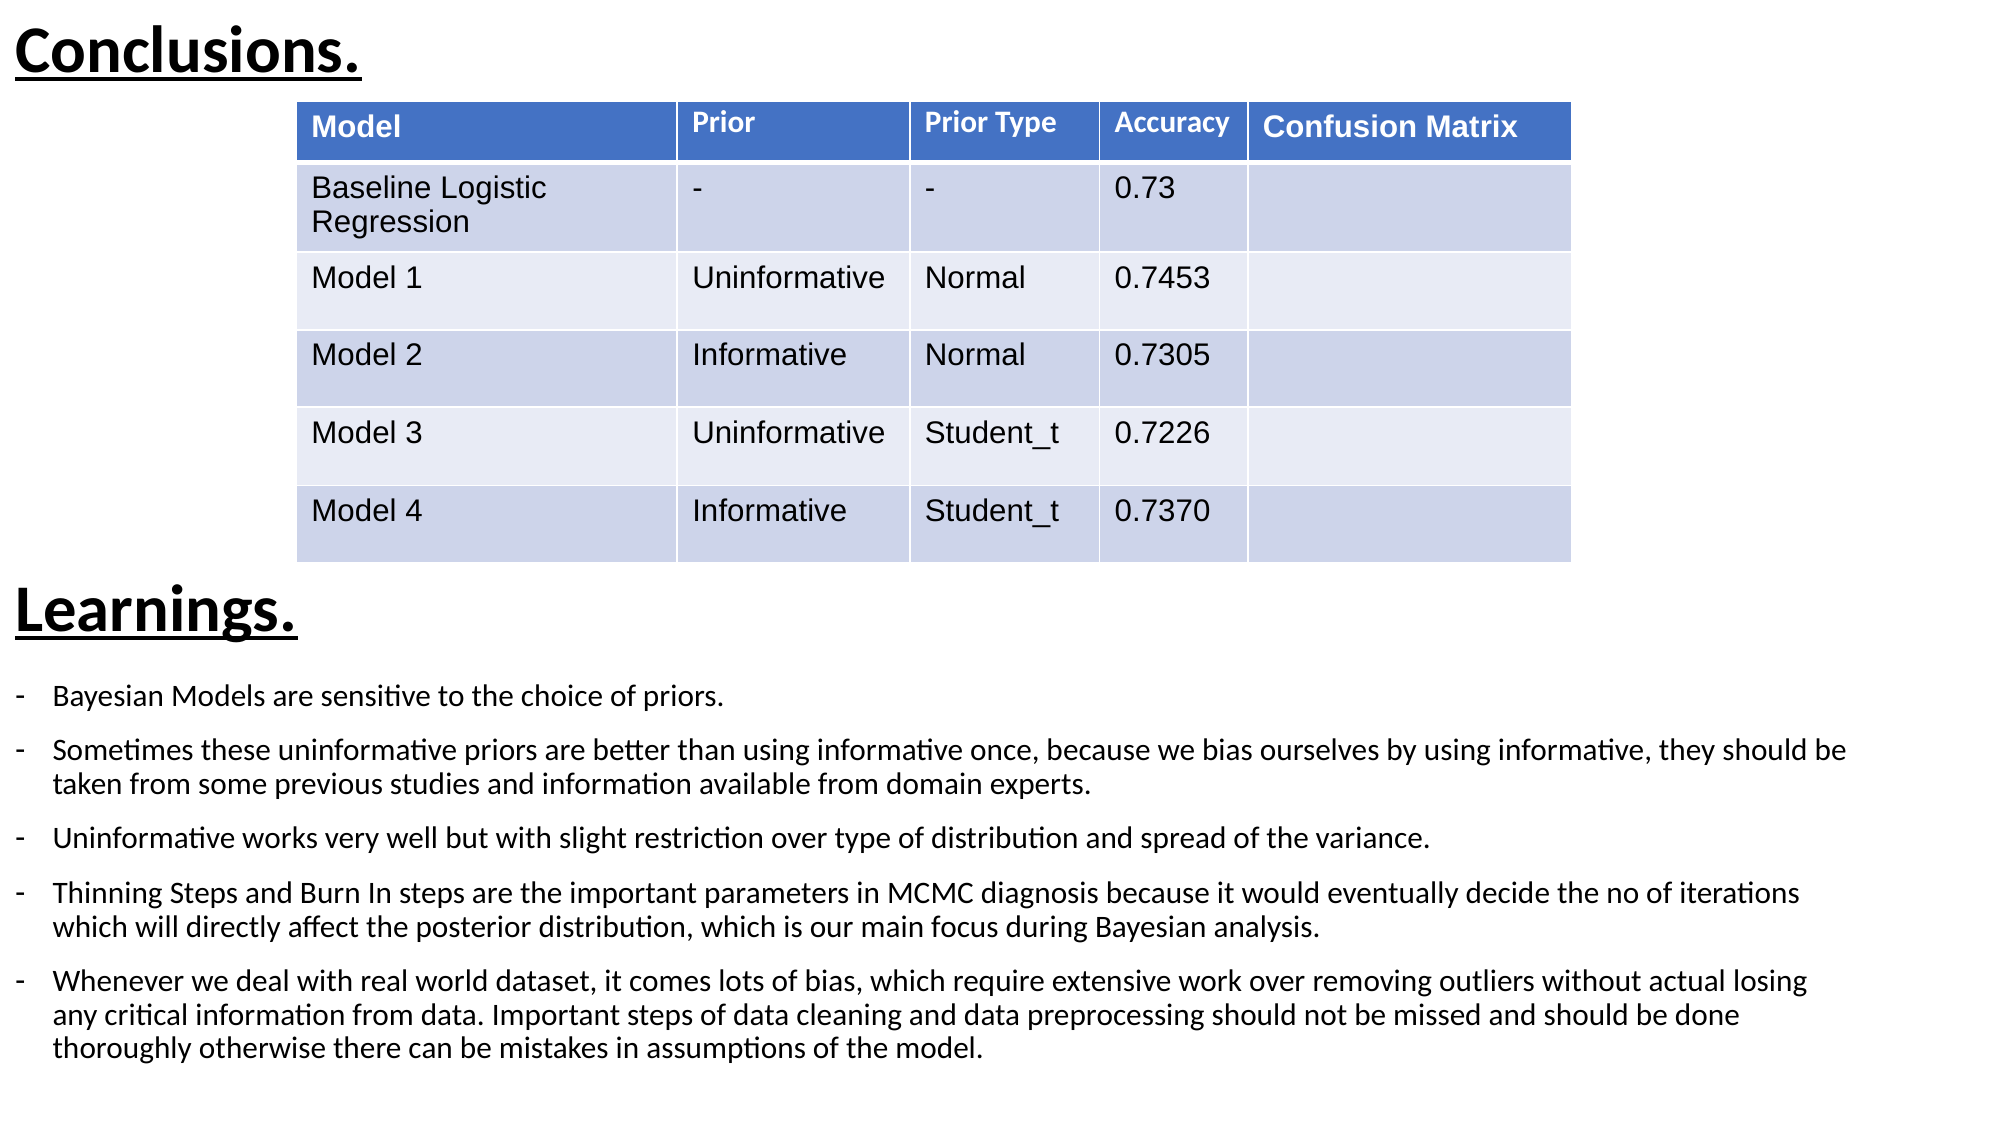

Conclusions.
| Model | Prior | Prior Type | Accuracy | Confusion Matrix |
| --- | --- | --- | --- | --- |
| Baseline Logistic Regression | - | - | 0.73 |  |
| Model 1 | Uninformative | Normal | 0.7453 |  |
| Model 2 | Informative | Normal | 0.7305 |  |
| Model 3 | Uninformative | Student\_t | 0.7226 |  |
| Model 4 | Informative | Student\_t | 0.7370 |  |
Learnings.

Bayesian Models are sensitive to the choice of priors.
Sometimes these uninformative priors are better than using informative once, because we bias ourselves by using informative, they should be taken from some previous studies and information available from domain experts.
Uninformative works very well but with slight restriction over type of distribution and spread of the variance.
Thinning Steps and Burn In steps are the important parameters in MCMC diagnosis because it would eventually decide the no of iterations which will directly affect the posterior distribution, which is our main focus during Bayesian analysis.
Whenever we deal with real world dataset, it comes lots of bias, which require extensive work over removing outliers without actual losing any critical information from data. Important steps of data cleaning and data preprocessing should not be missed and should be done thoroughly otherwise there can be mistakes in assumptions of the model.